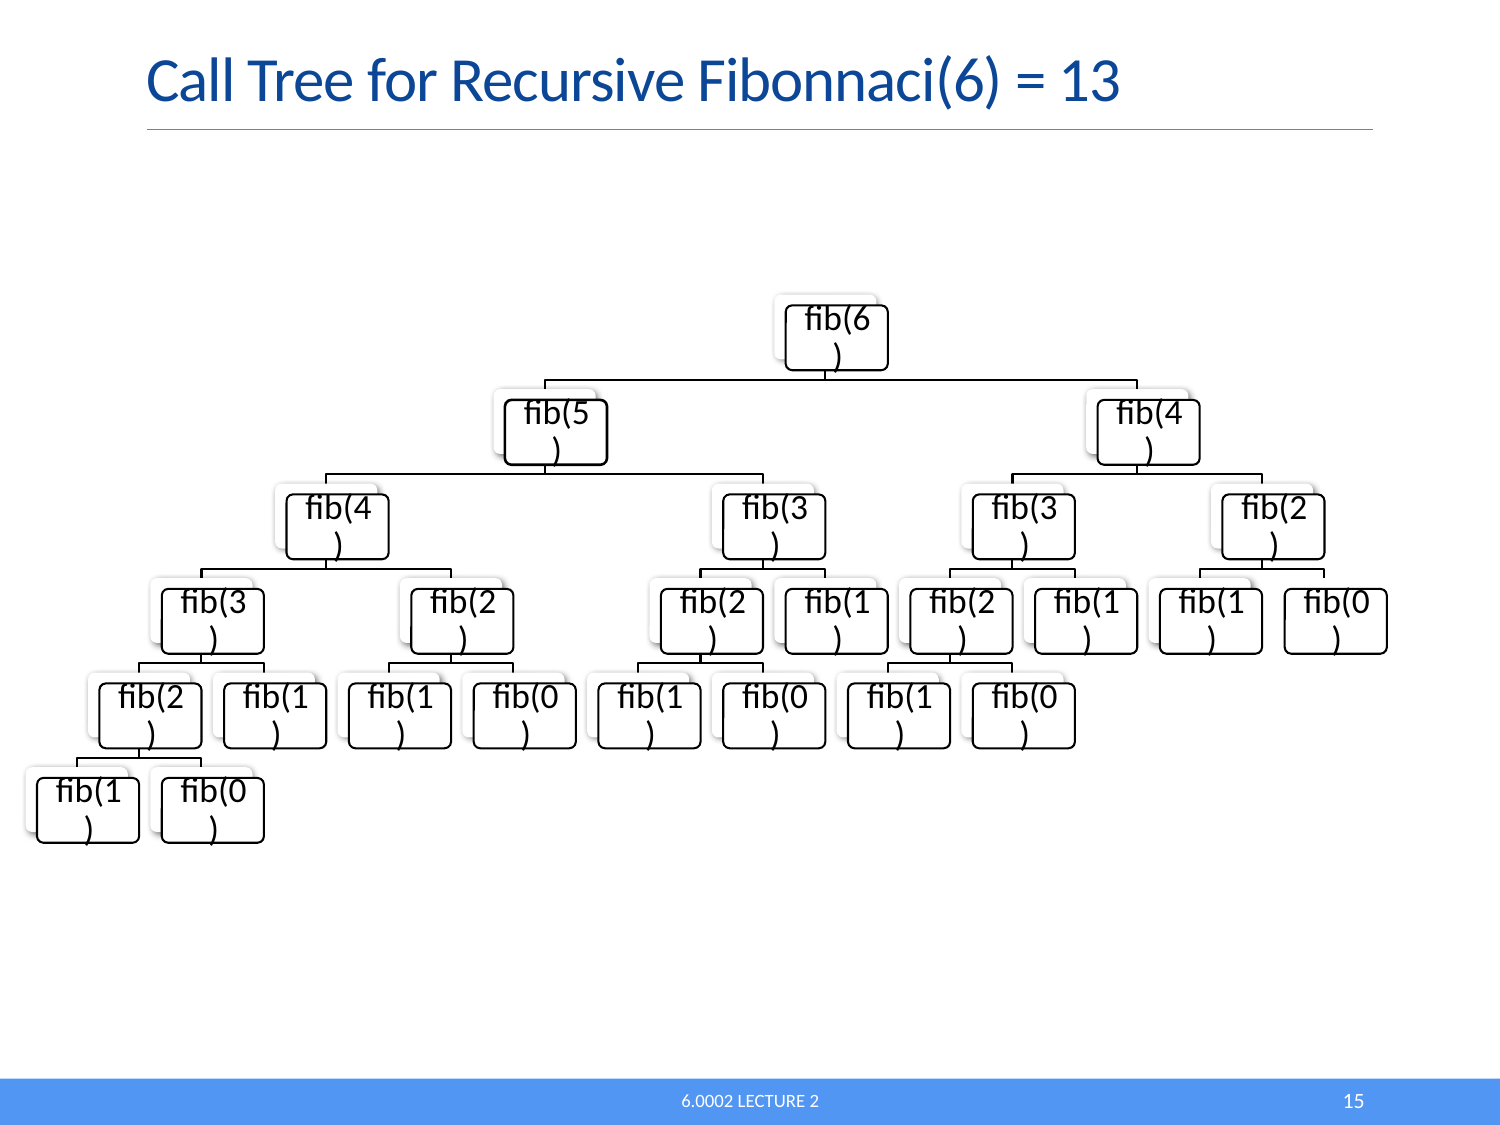

# Call Tree for Recursive Fibonnaci(6) = 13
fib(6)
fib(5)
fib(4)
fib(3)
fib(2)
fib(1)
fib(0)
fib(1)
fib(2)
fib(1)
fib(0)
fib(3)
fib(2)
fib(1)
fib(0)
fib(1)
fib(4)
fib(3)
fib(2)
fib(1)
fib(0)
fib(1)
fib(2)
fib(1)
fib(0)
6.0002 Lecture 2
15